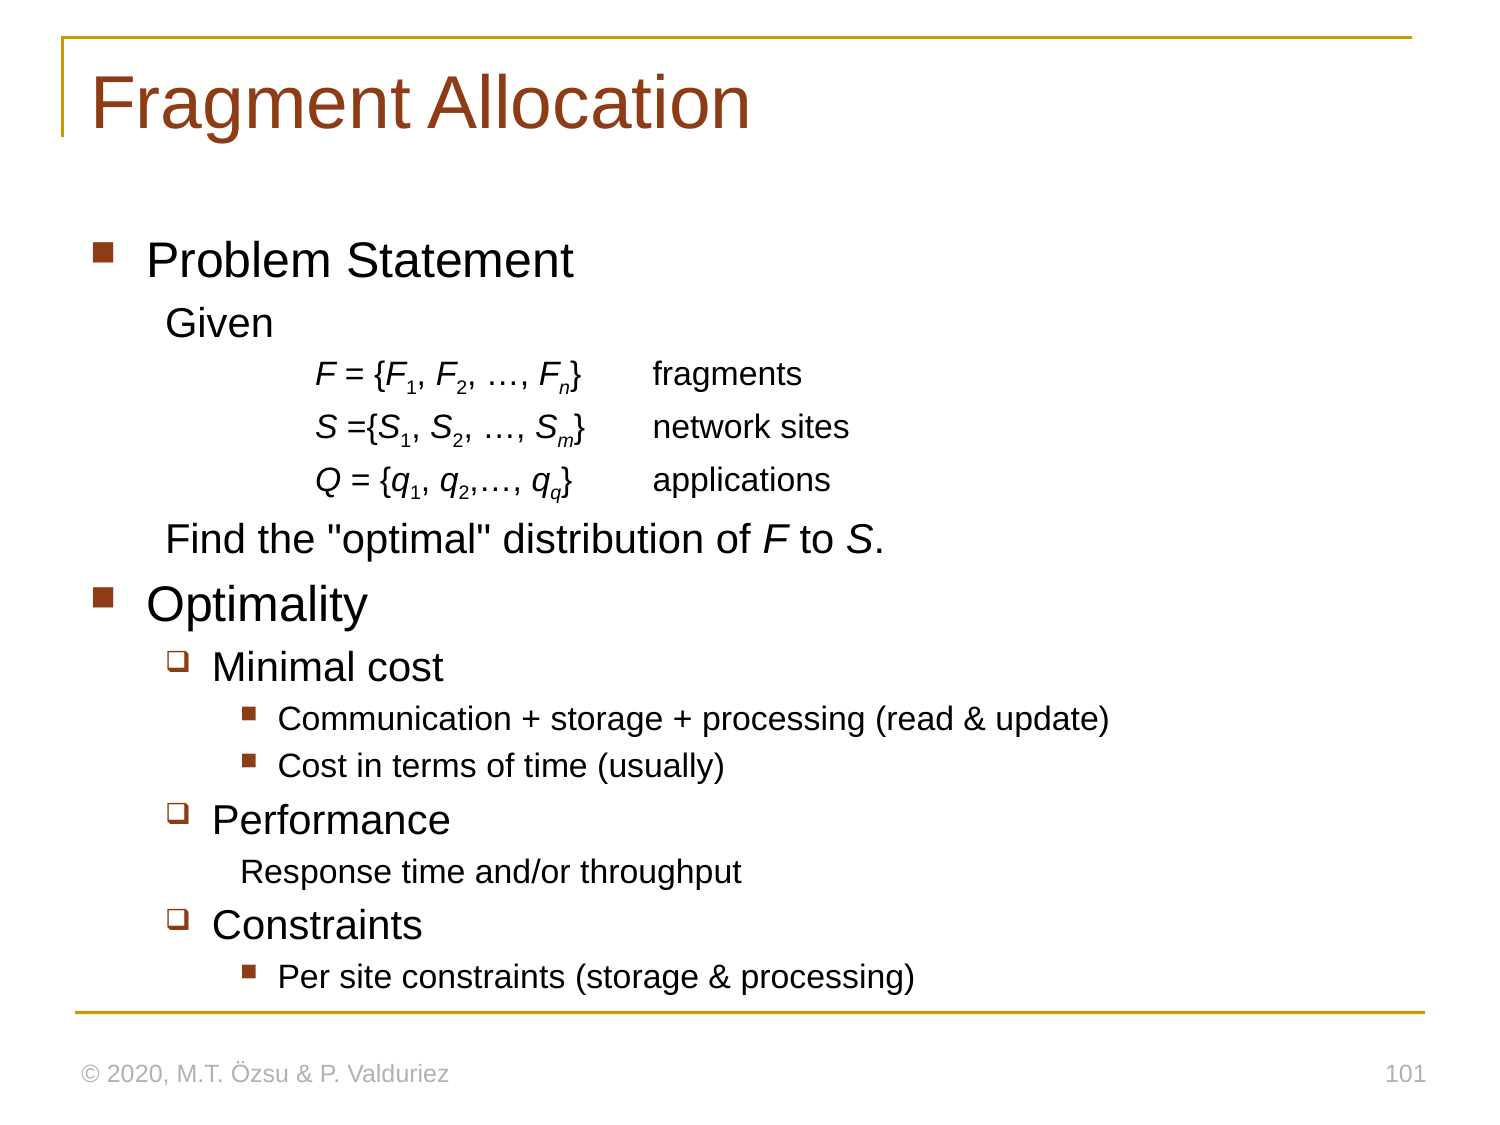

# Fragment Allocation
Problem Statement
Given
F = {F1, F2, …, Fn} 	fragments
S ={S1, S2, …, Sm} 	network sites
Q = {q1, q2,…, qq}	applications
Find the "optimal" distribution of F to S.
Optimality
Minimal cost
Communication + storage + processing (read & update)
Cost in terms of time (usually)
Performance
Response time and/or throughput
Constraints
Per site constraints (storage & processing)
© 2020, M.T. Özsu & P. Valduriez
101